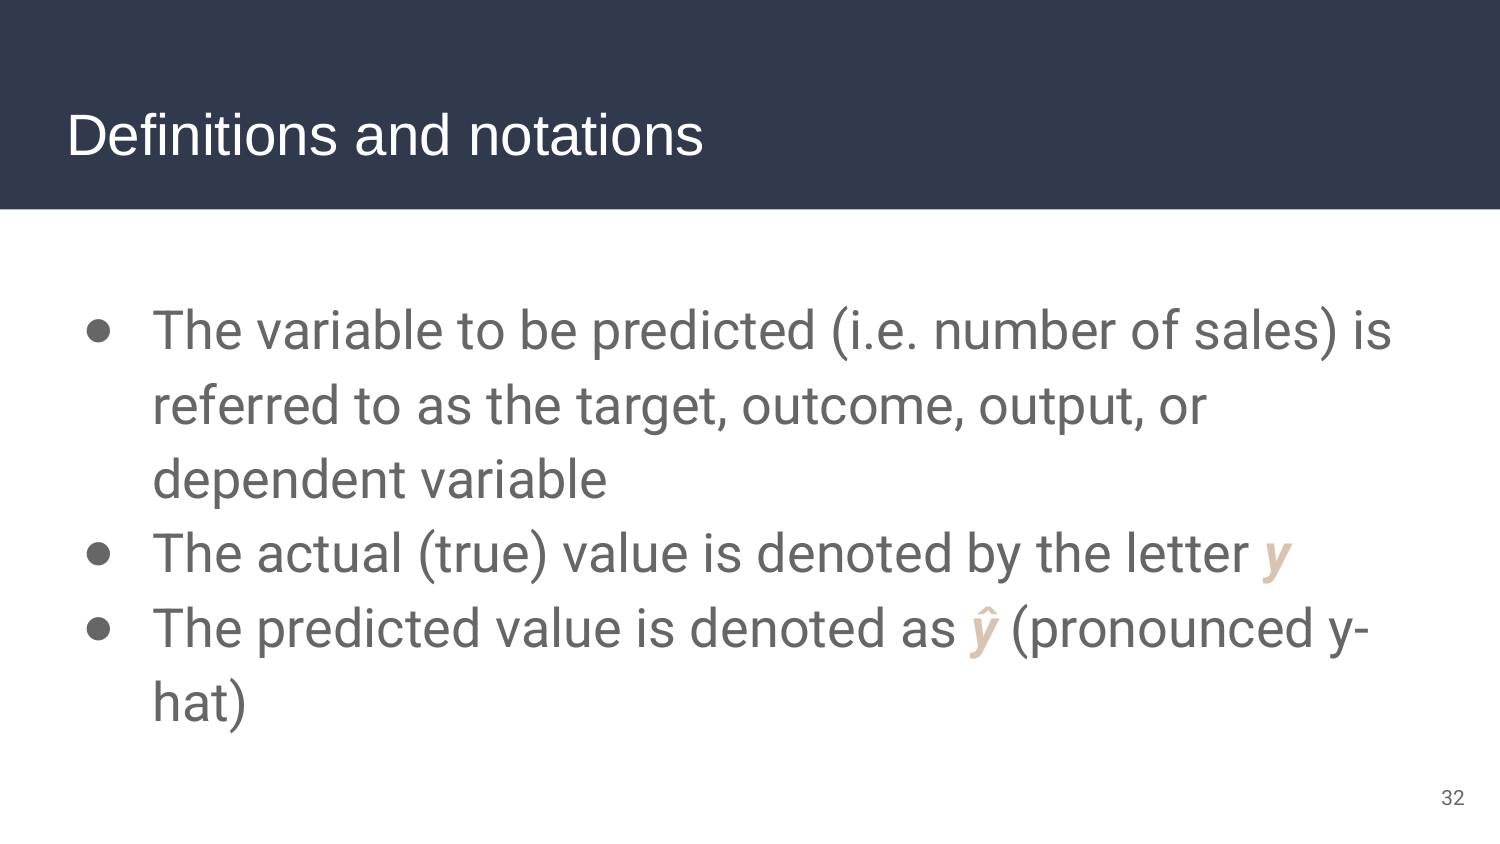

# Definitions and notations
The variable to be predicted (i.e. number of sales) is referred to as the target, outcome, output, or dependent variable
The actual (true) value is denoted by the letter y
The predicted value is denoted as ŷ (pronounced y-hat)

32